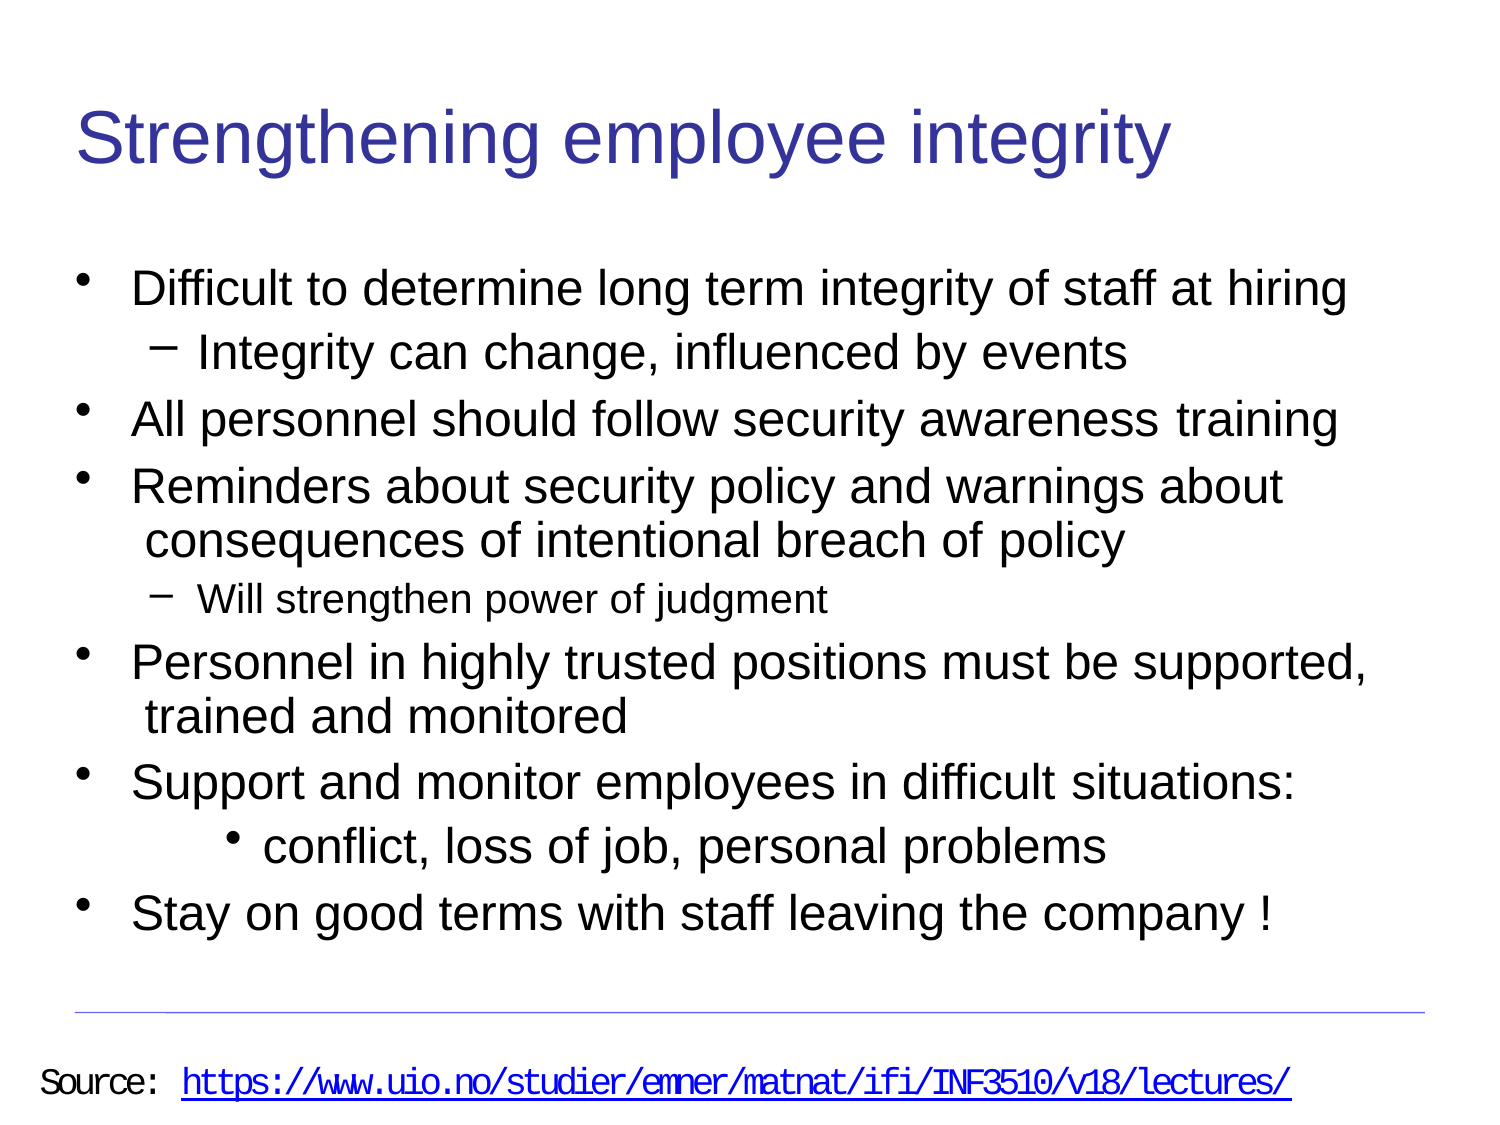

# Strengthening employee integrity
Difficult to determine long term integrity of staff at hiring
Integrity can change, influenced by events
All personnel should follow security awareness training
Reminders about security policy and warnings about  consequences of intentional breach of policy
Will strengthen power of judgment
Personnel in highly trusted positions must be supported,  trained and monitored
Support and monitor employees in difficult situations:
conflict, loss of job, personal problems
Stay on good terms with staff leaving the company !